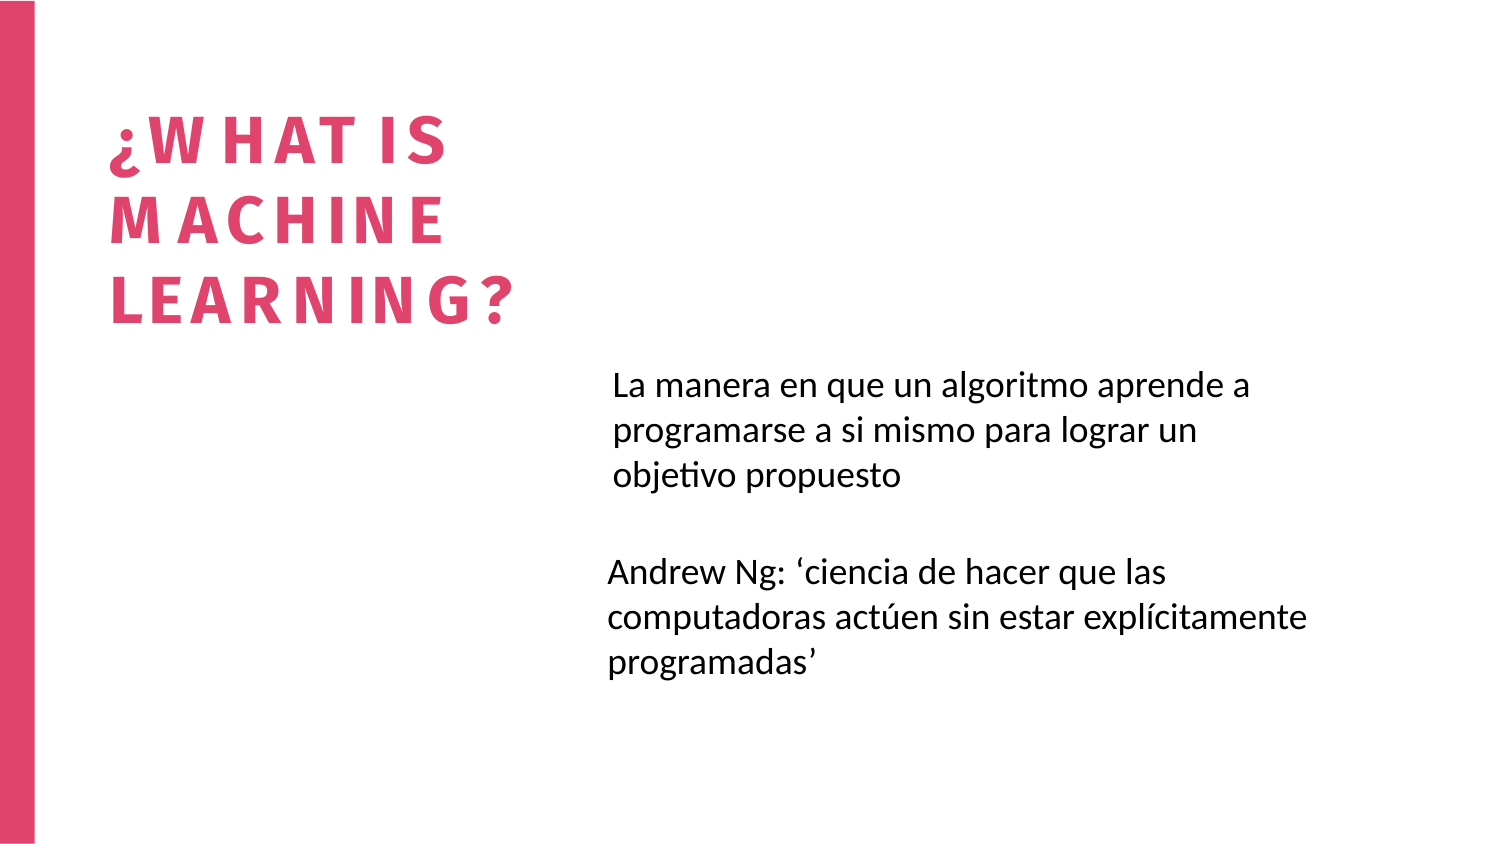

¿WHAT IS MACHINE LEARNING?
La manera en que un algoritmo aprende a programarse a si mismo para lograr un objetivo propuesto
Andrew Ng: ‘ciencia de hacer que las computadoras actúen sin estar explícitamente programadas’